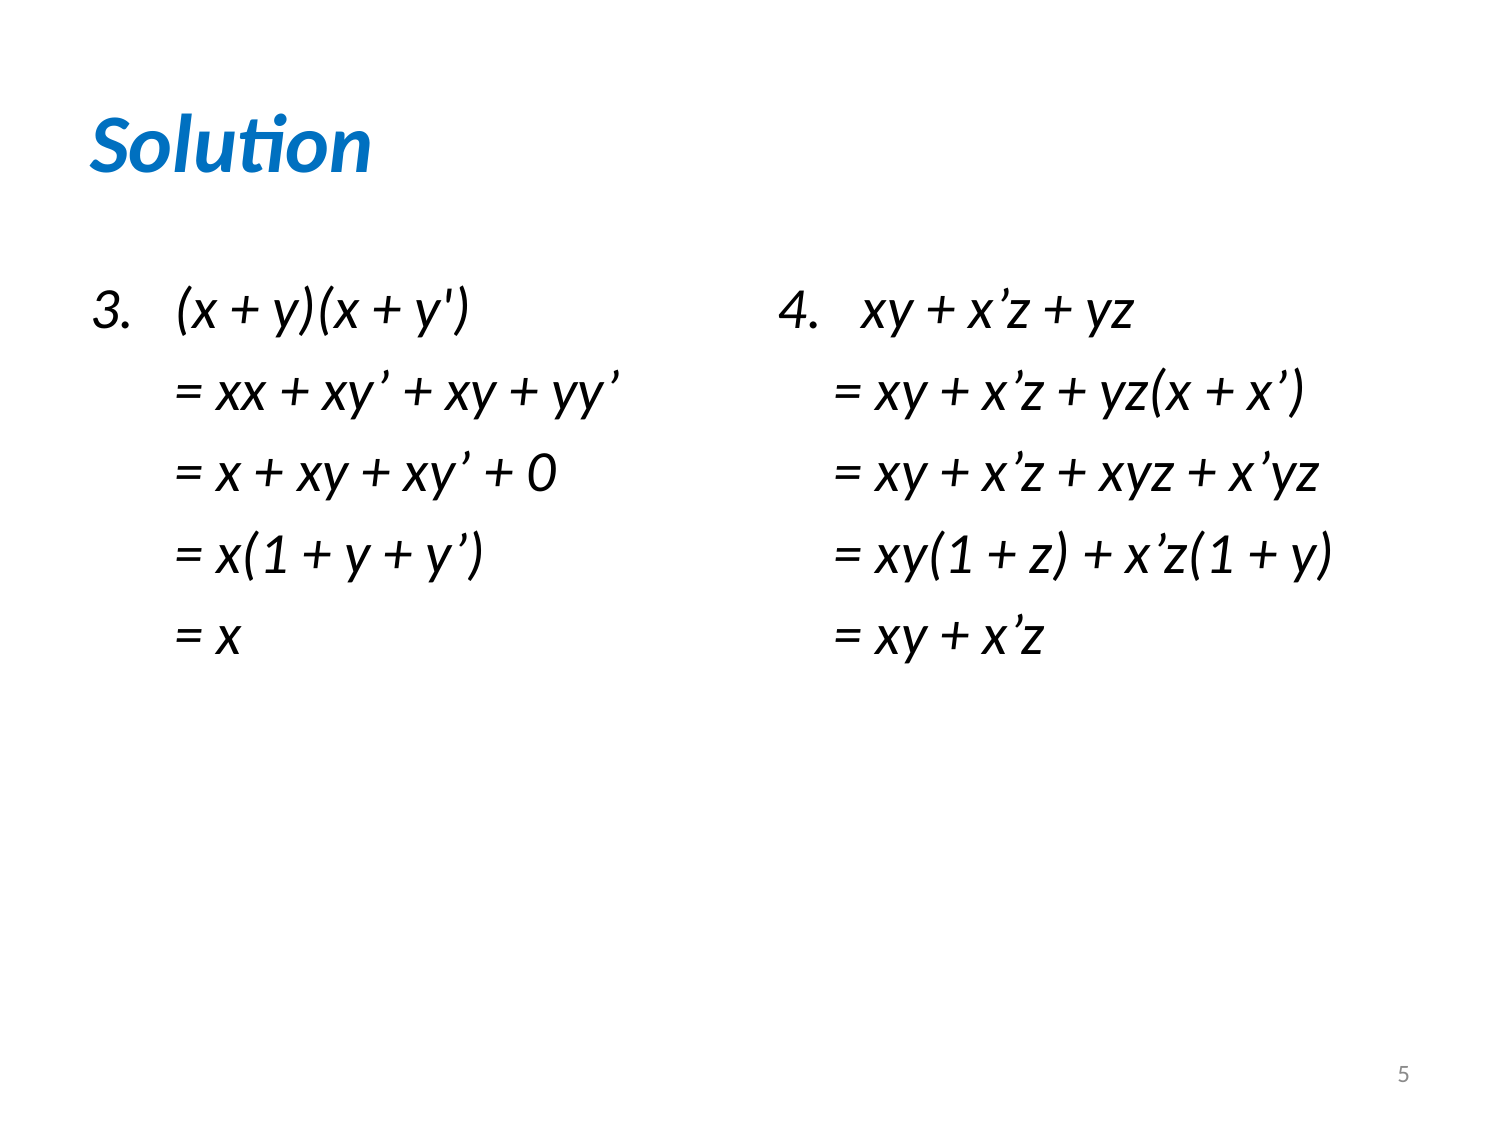

# Solution
(x + y)(x + y')
	= xx + xy’ + xy + yy’
	= x + xy + xy’ + 0
	= x(1 + y + y’)
	= x
xy + x’z + yz
	= xy + x’z + yz(x + x’)
	= xy + x’z + xyz + x’yz
	= xy(1 + z) + x’z(1 + y)
	= xy + x’z
5